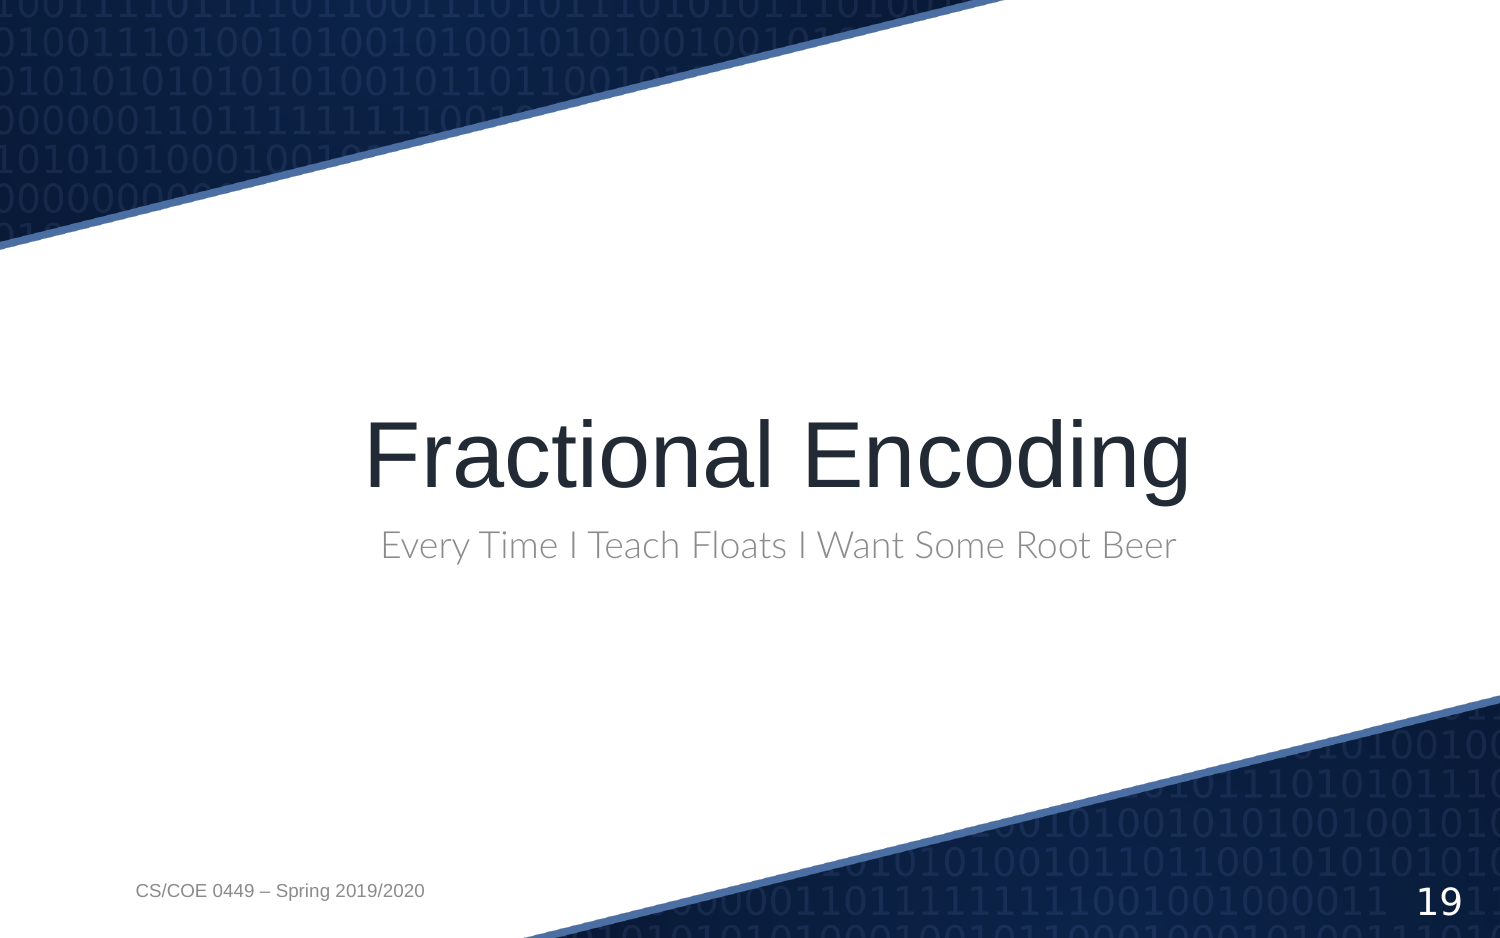

# Fractional Encoding
Every Time I Teach Floats I Want Some Root Beer
CS/COE 0449 – Spring 2019/2020
19